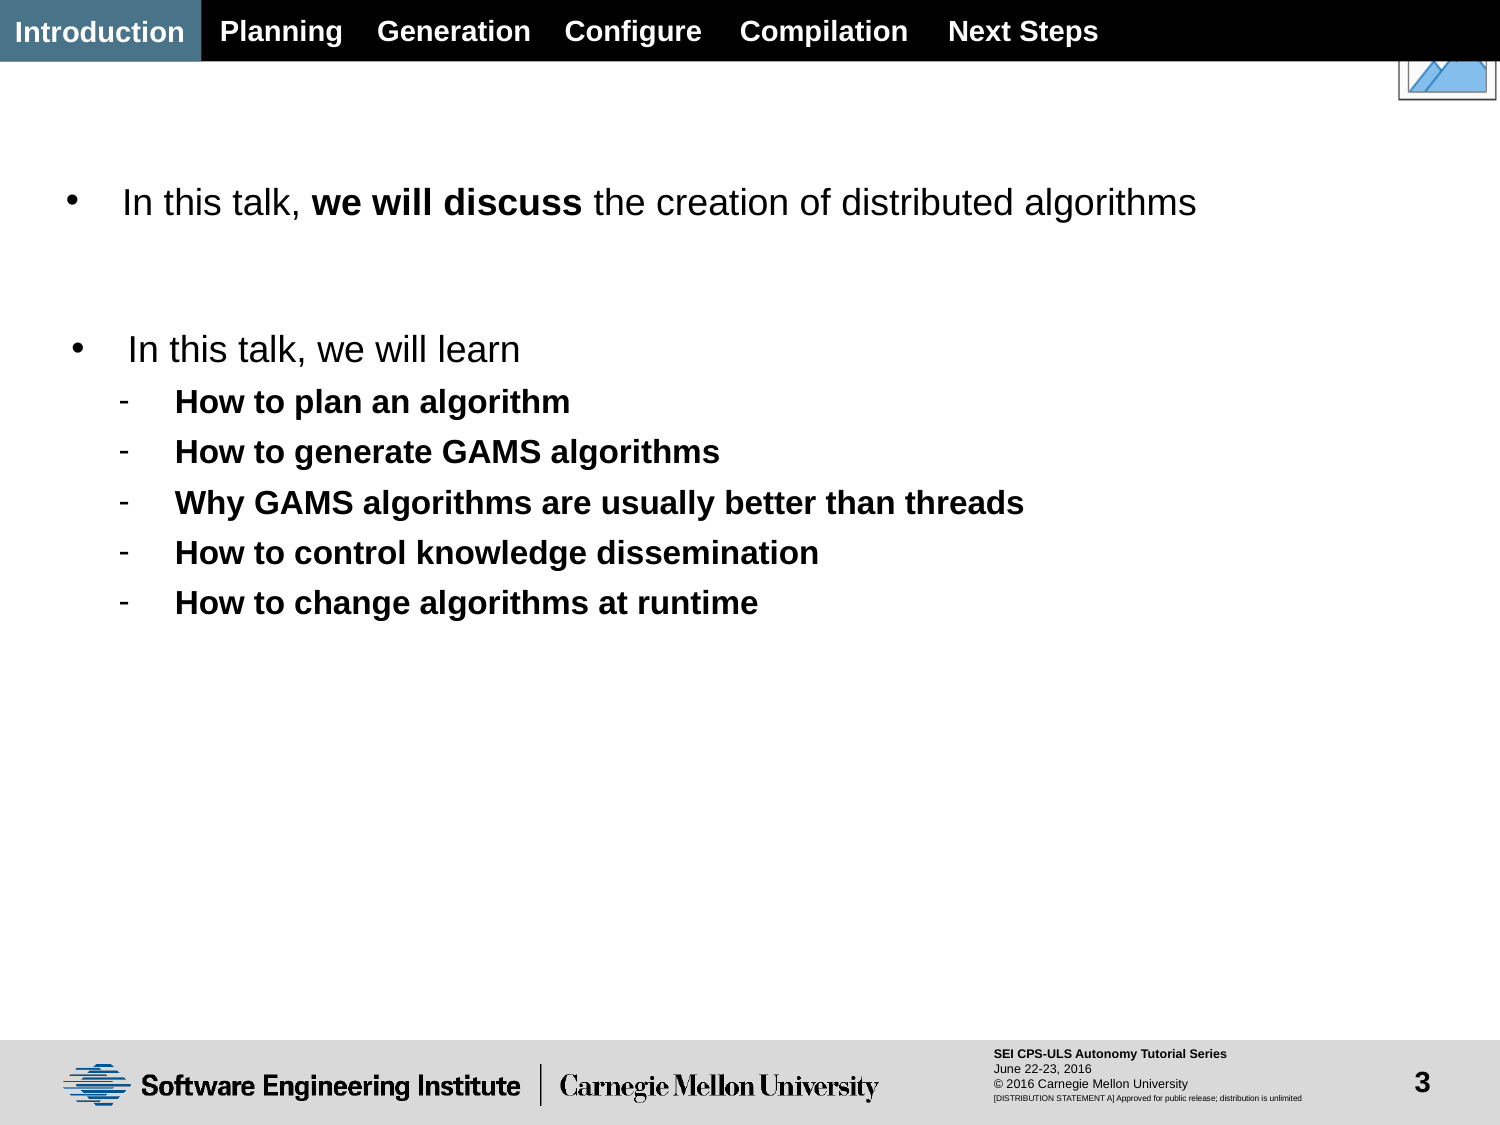

Planning
Generation
Configure
Next Steps
Compilation
Introduction

In this talk, we will discuss the creation of distributed algorithms
In this talk, we will learn
How to plan an algorithm
How to generate GAMS algorithms
Why GAMS algorithms are usually better than threads
How to control knowledge dissemination
How to change algorithms at runtime